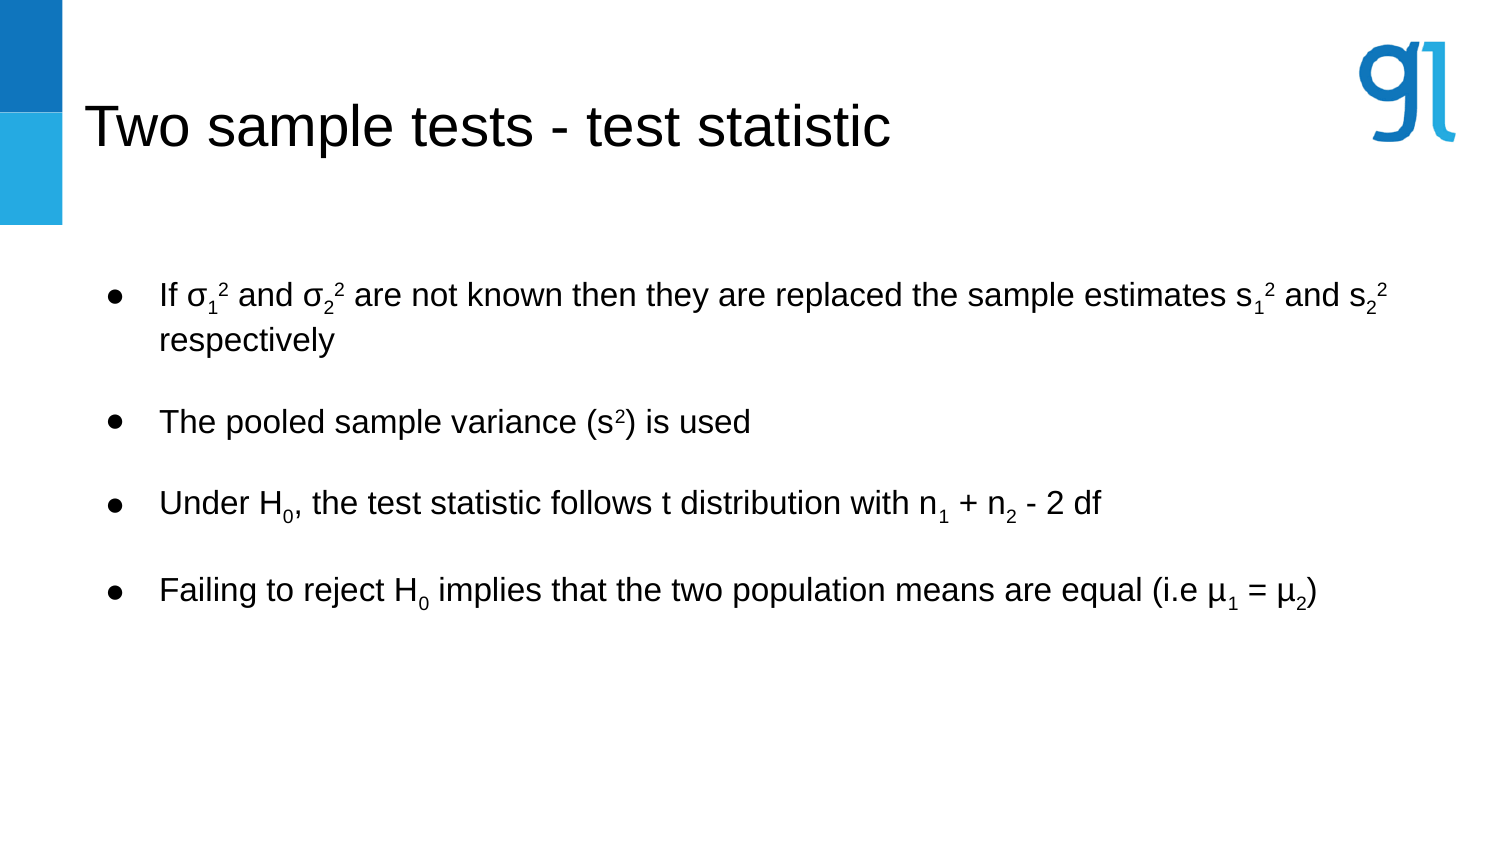

# Two sample tests - test statistic
If σ12 and σ22 are not known then they are replaced the sample estimates s12 and s22 respectively
The pooled sample variance (s2) is used
Under H0, the test statistic follows t distribution with n1 + n2 - 2 df
Failing to reject H0 implies that the two population means are equal (i.e µ1 = µ2)